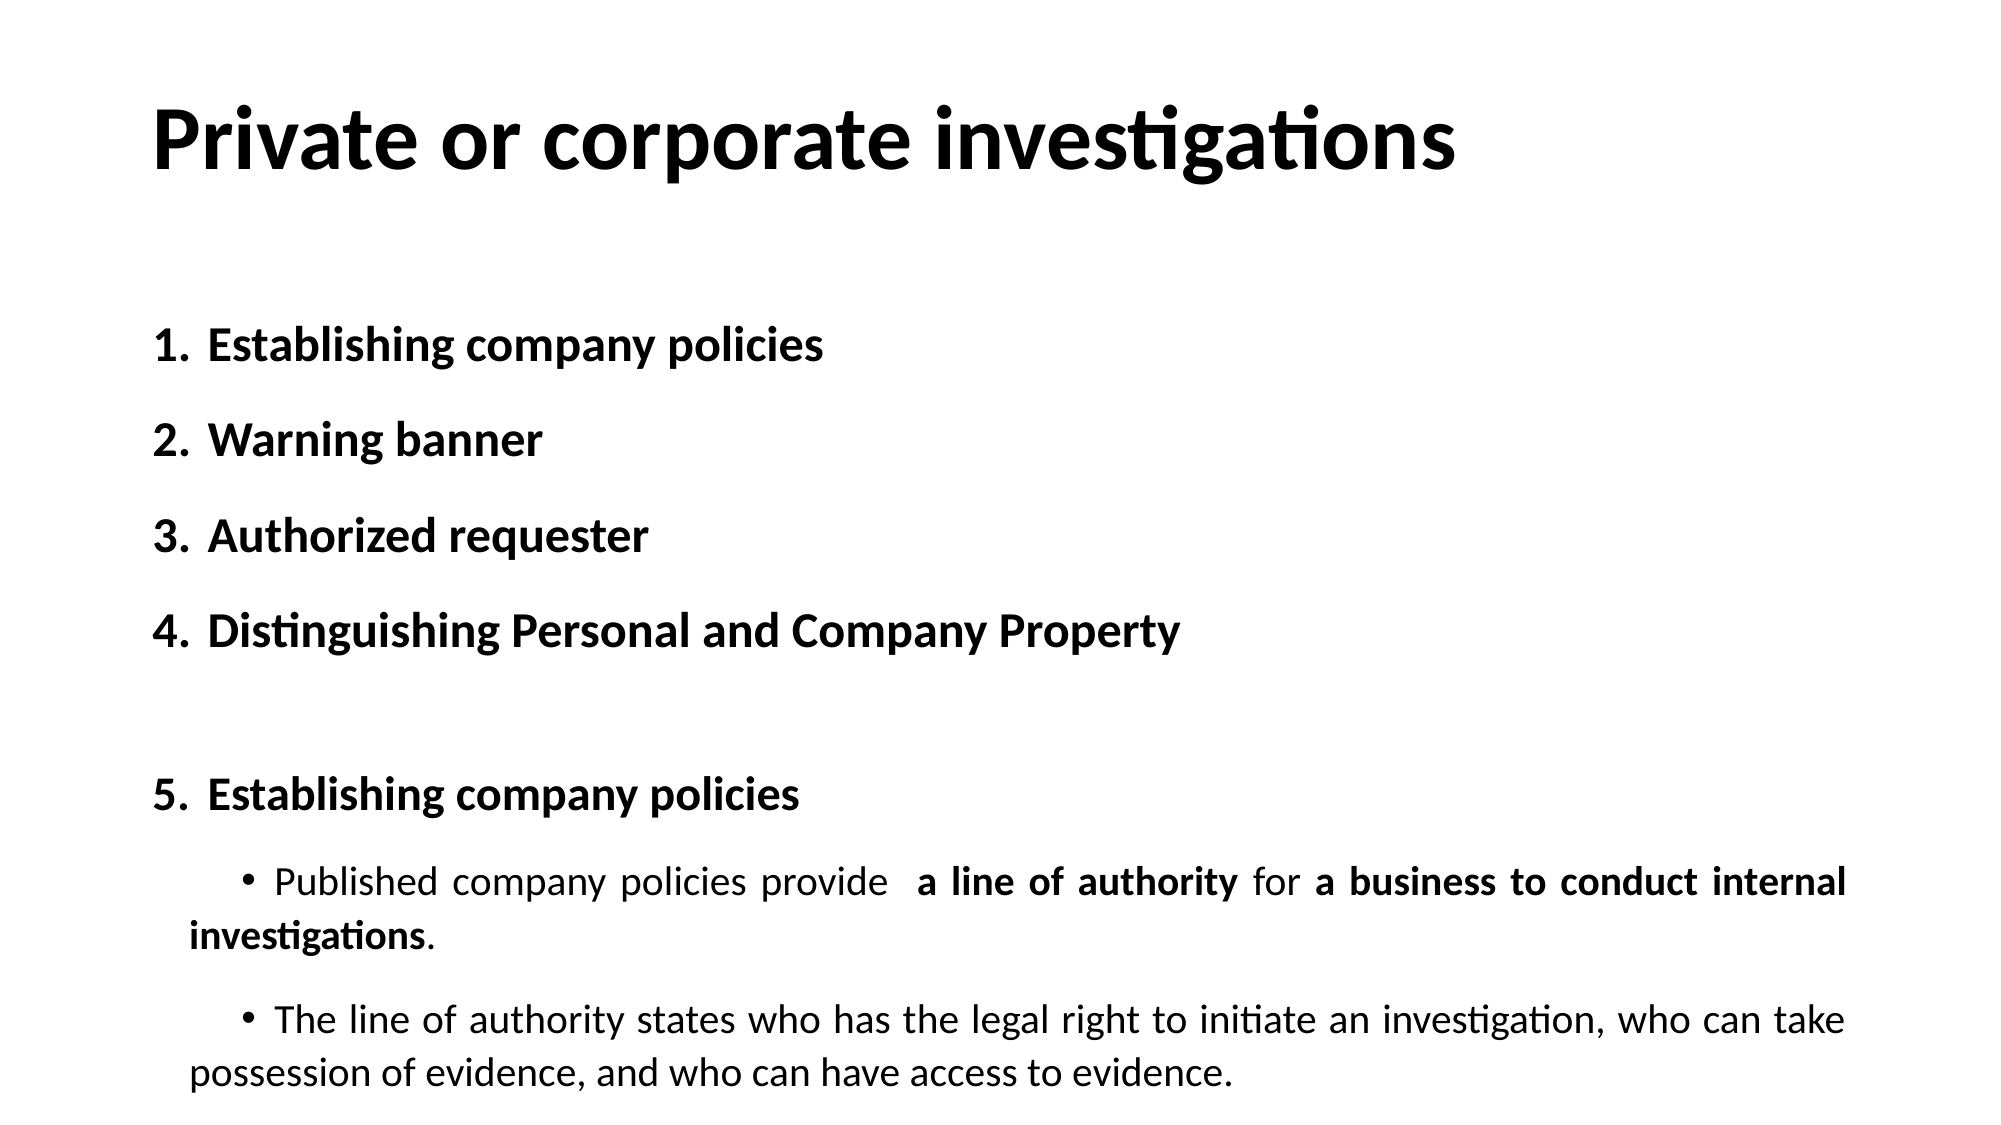

# Private or corporate investigations
Establishing company policies
Warning banner
Authorized requester
Distinguishing Personal and Company Property

Establishing company policies
Published company policies provide  a line of authority for a business to conduct internal investigations.
The line of authority states who has the legal right to initiate an investigation, who can take possession of evidence, and who can have access to evidence.